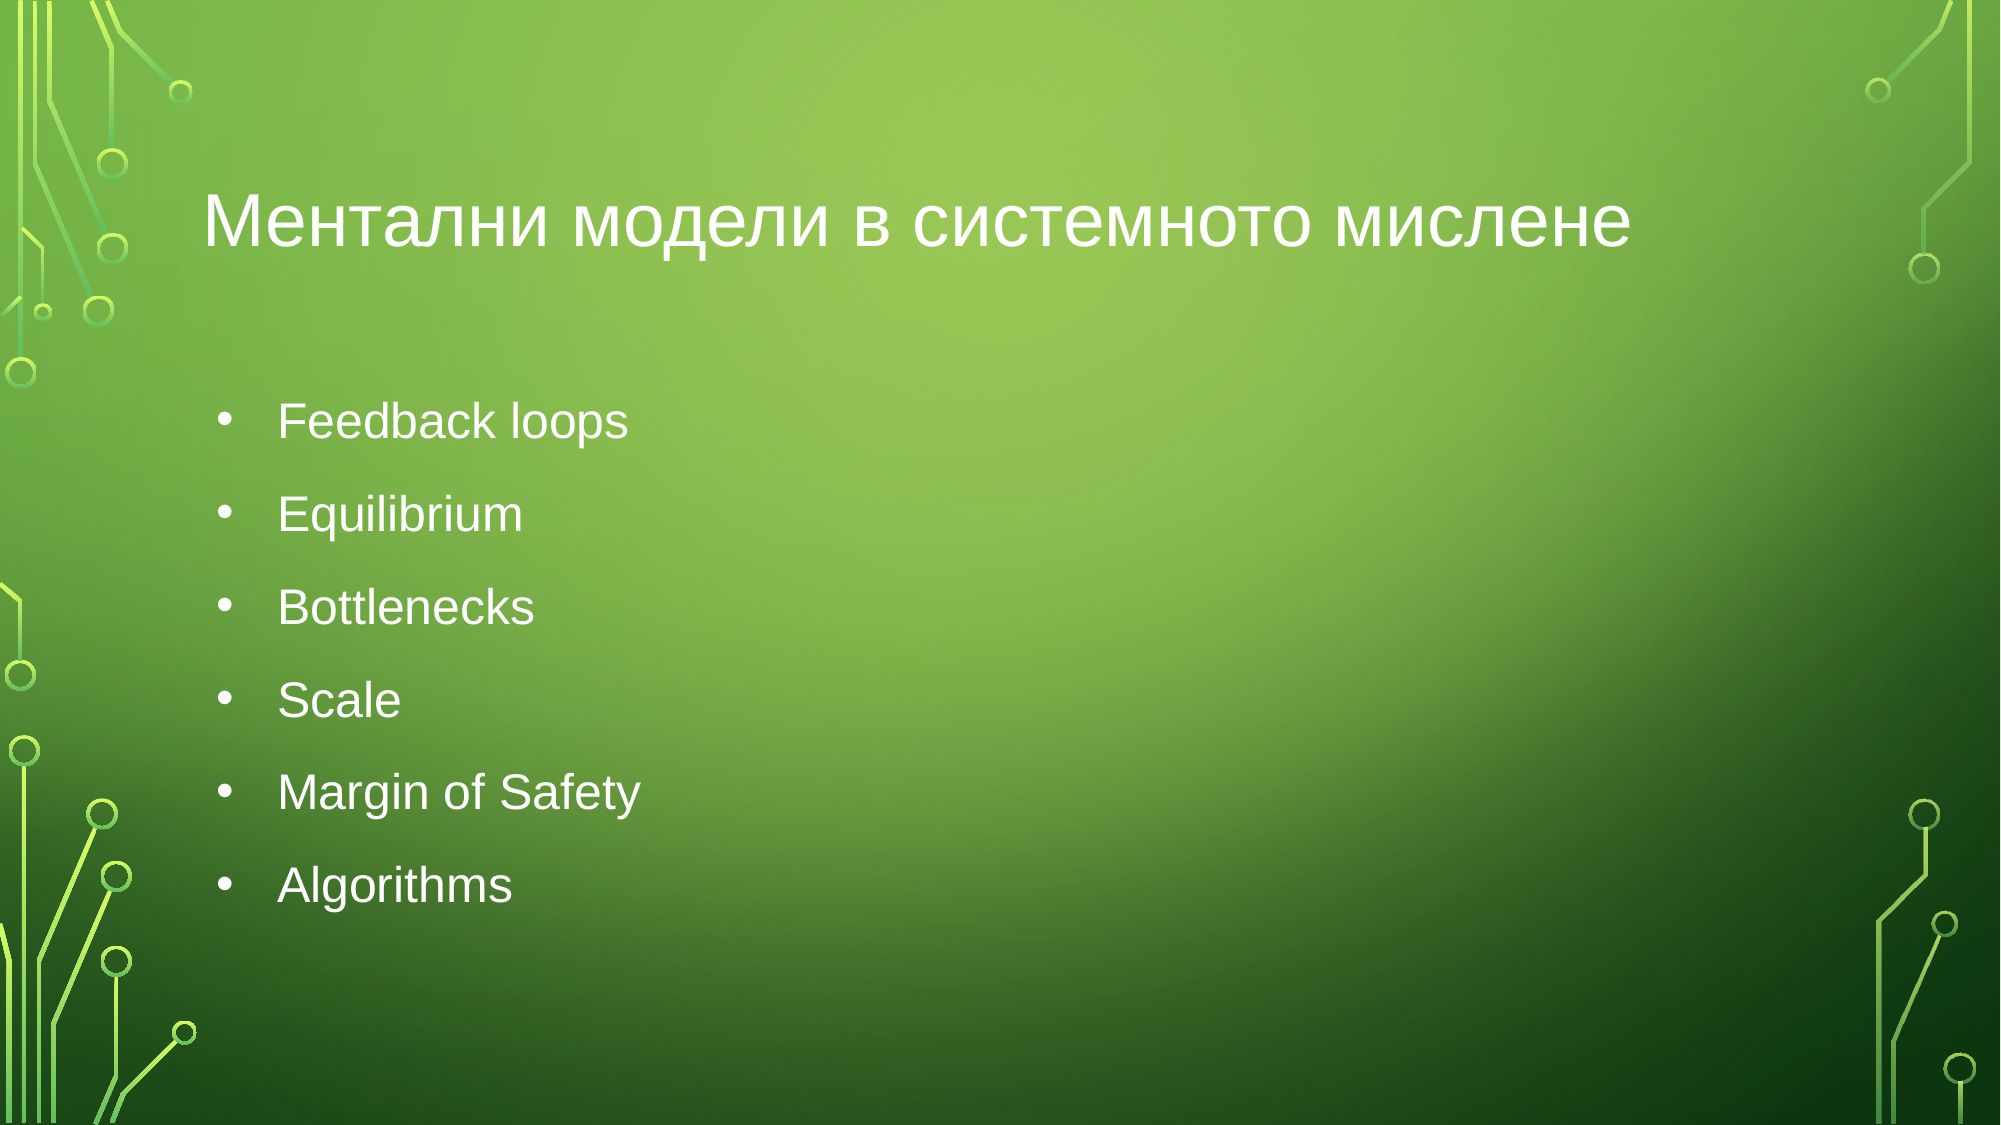

# Ментални модели в системното мислене
Feedback loops
Equilibrium
Bottlenecks
Scale
Margin of Safety
Algorithms